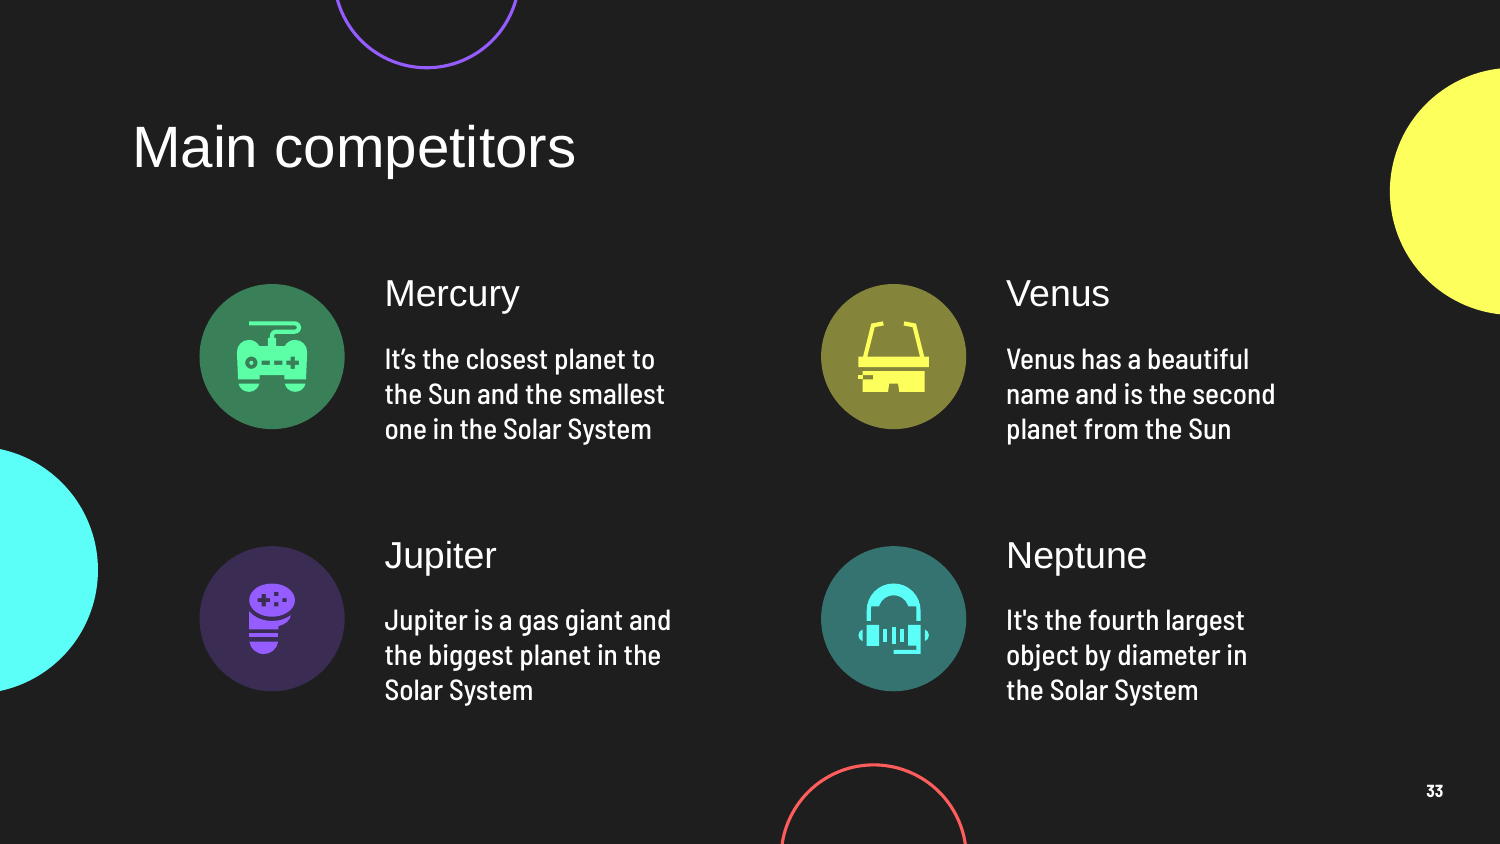

# Main competitors
Venus
Mercury

Venus has a beautiful name and is the second planet from the Sun
It’s the closest planet to the Sun and the smallest one in the Solar System
Neptune
Jupiter

It's the fourth largest object by diameter in the Solar System
Jupiter is a gas giant and the biggest planet in the Solar System
33